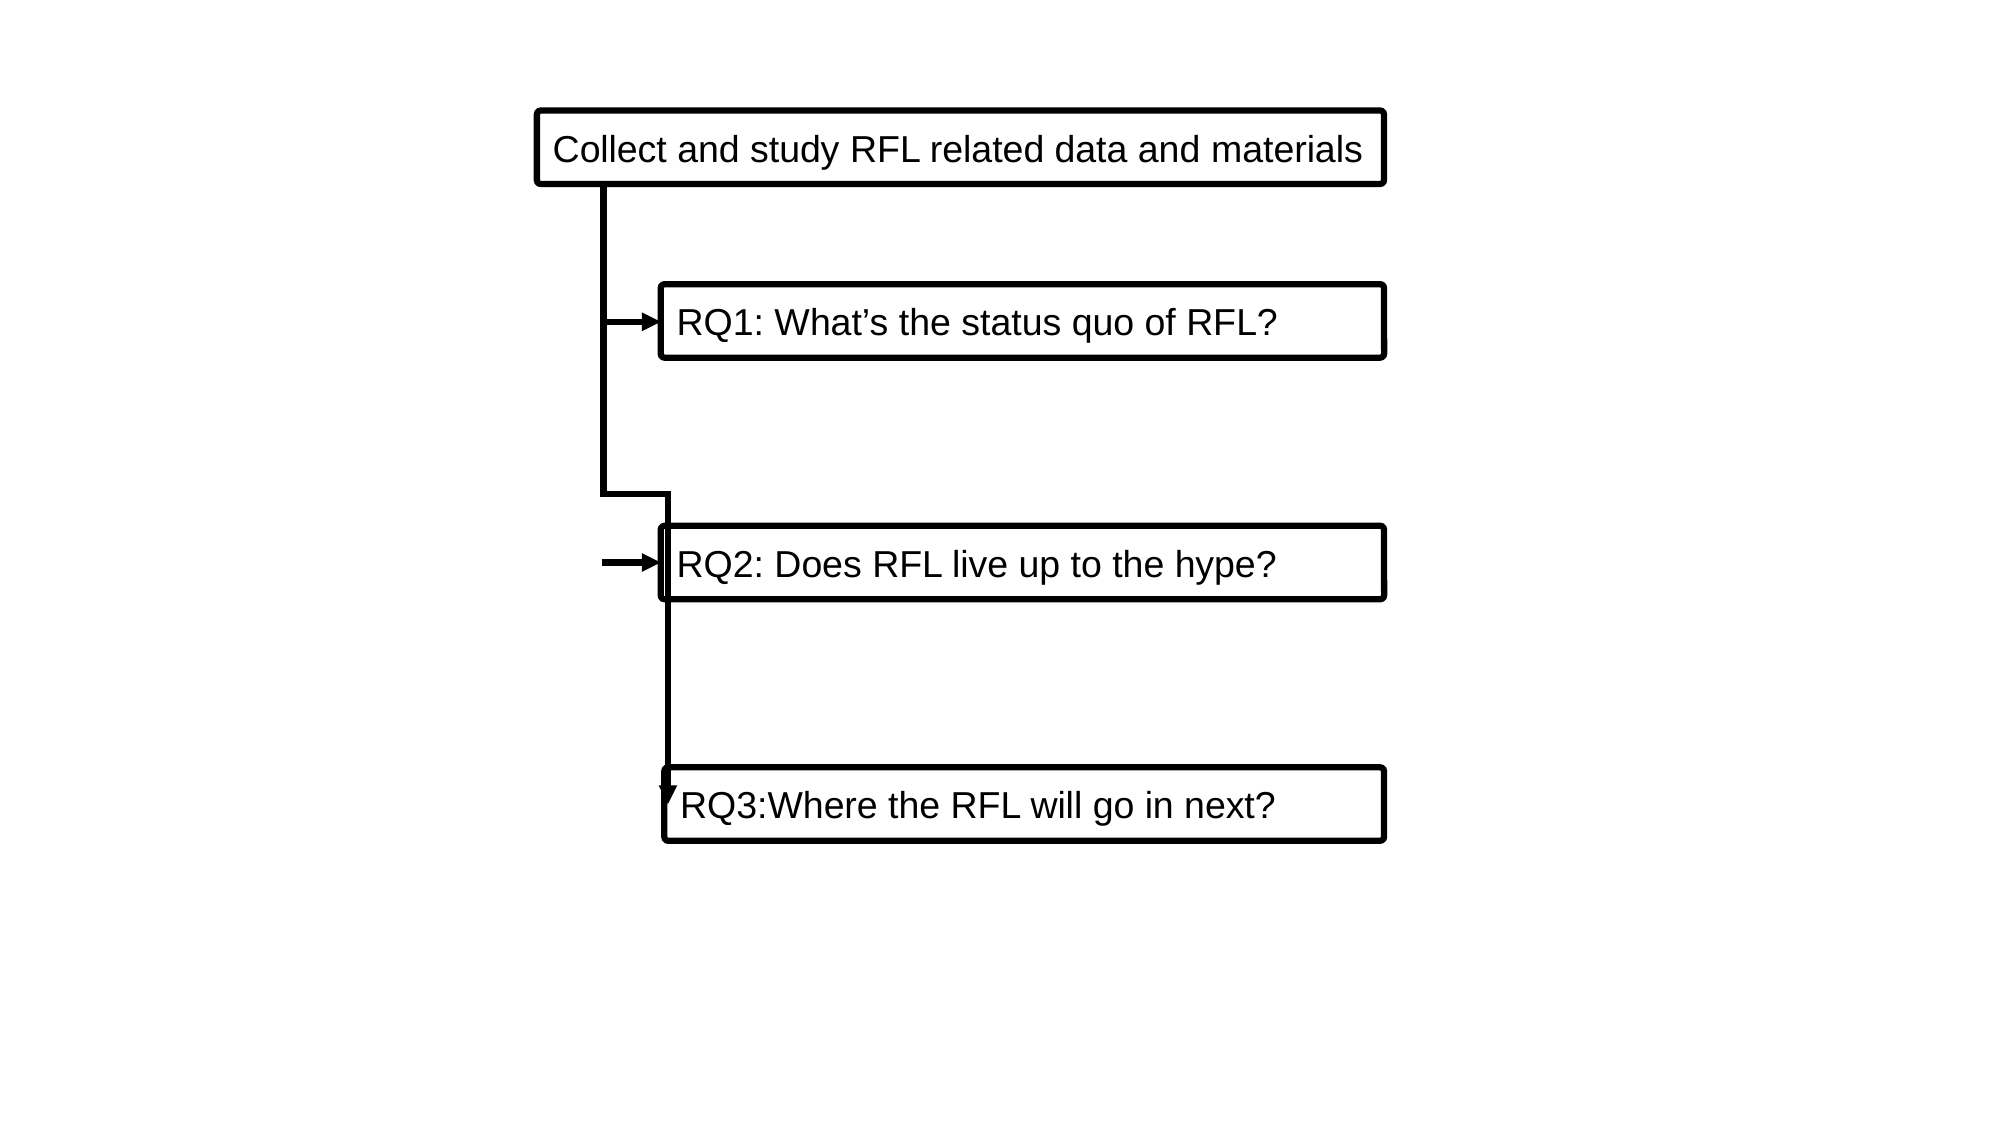

Collect and study RFL related data and materials
RQ1: What’s the status quo of RFL?
RQ2: Does RFL live up to the hype?
RQ3:Where the RFL will go in next?